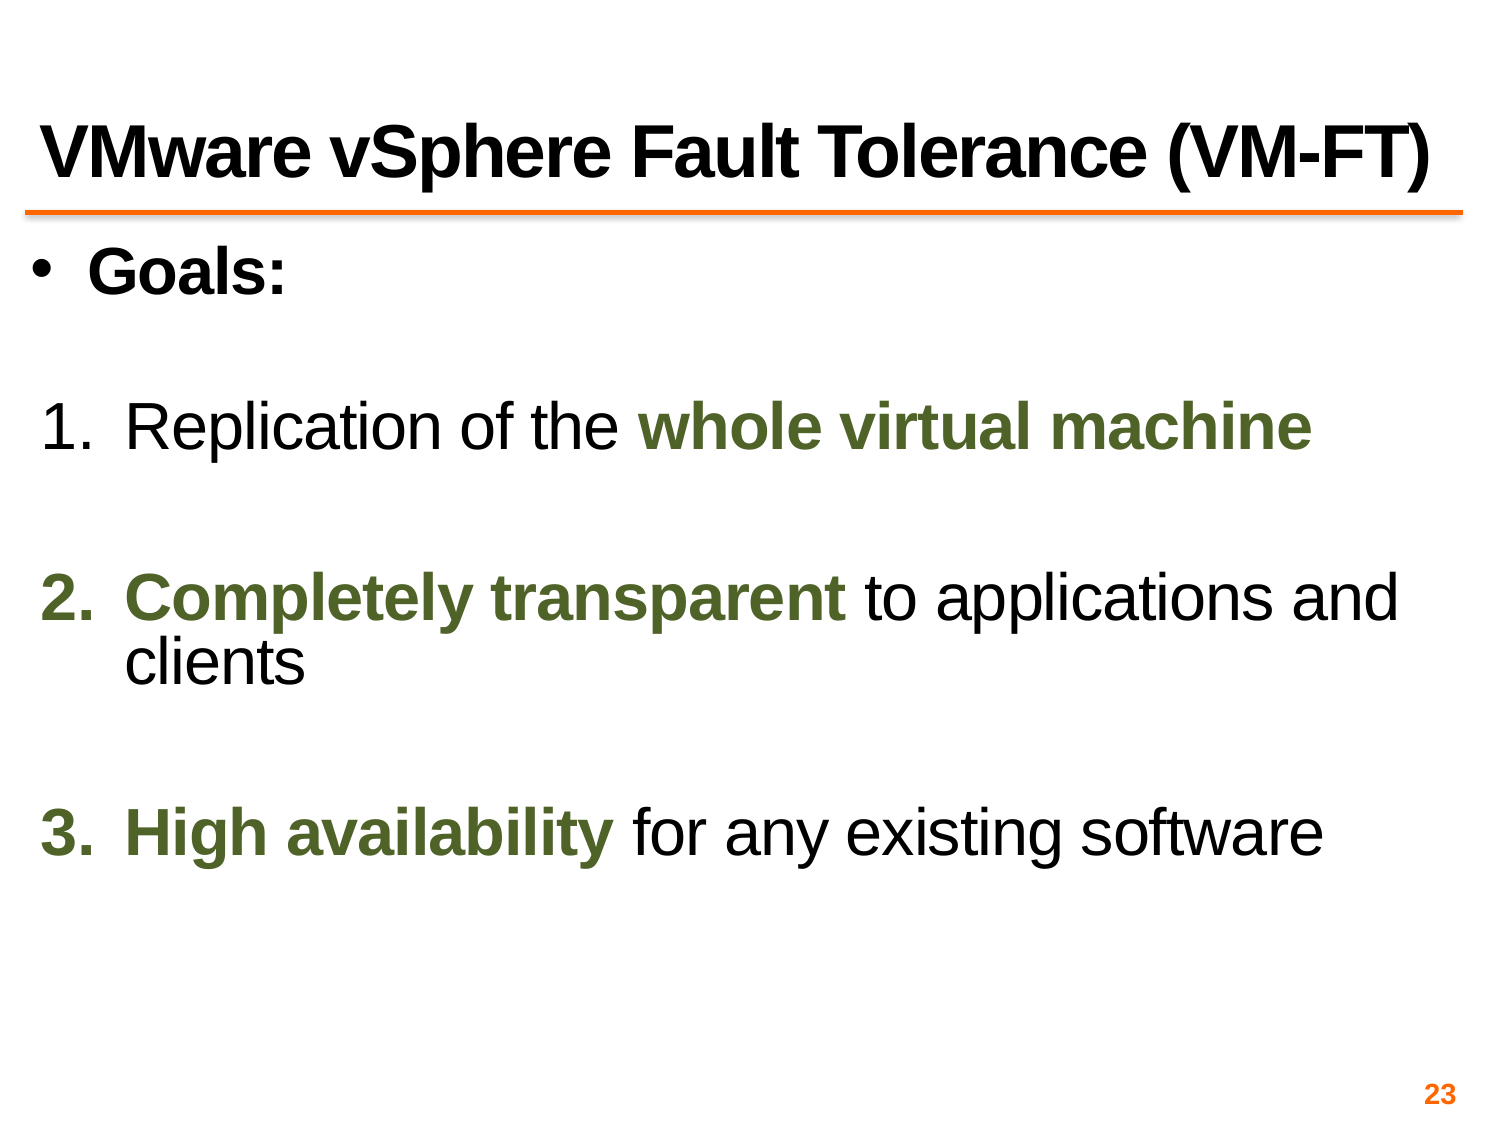

# VMware vSphere Fault Tolerance (VM-FT)
Goals:

Replication of the whole virtual machine

Completely transparent to applications and clients

High availability for any existing software
23